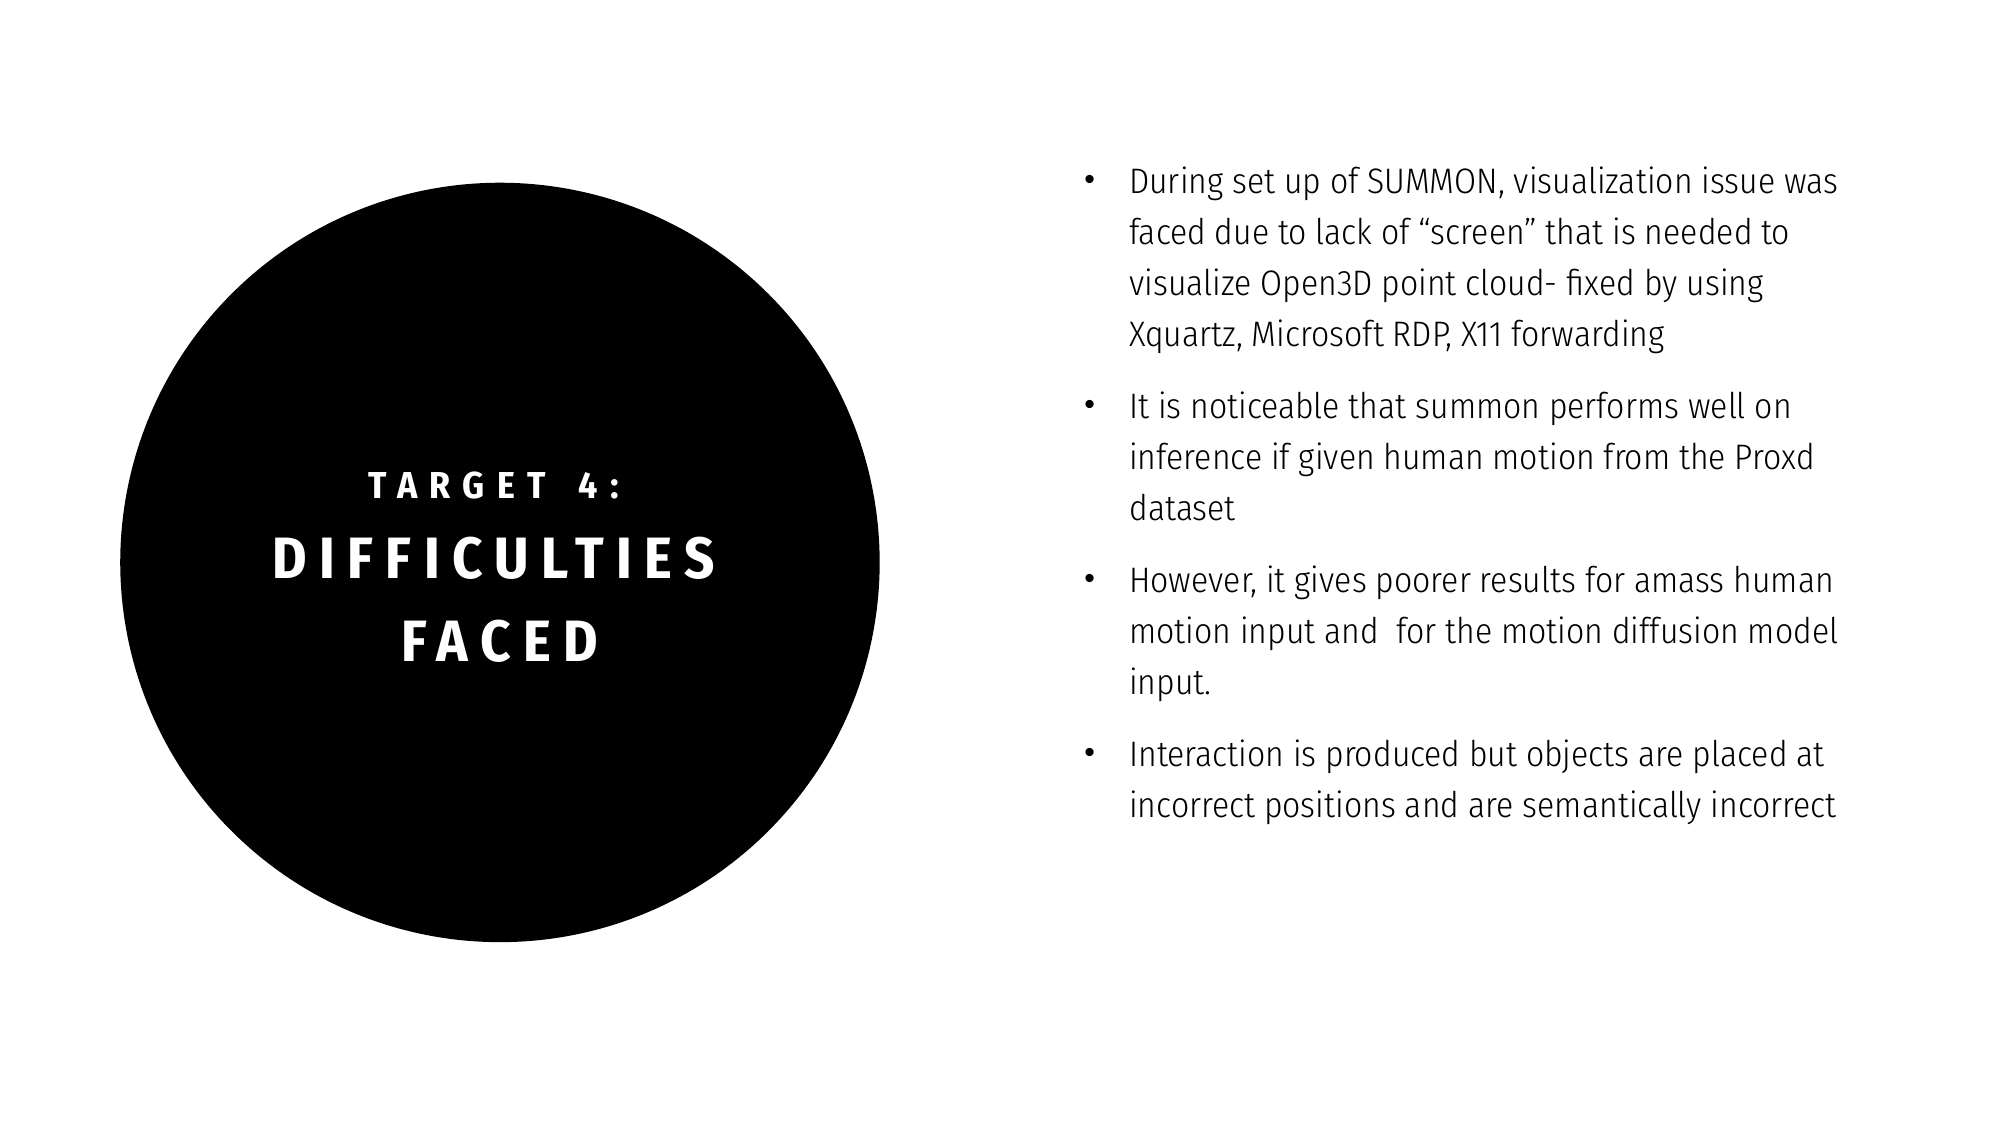

During set up of SUMMON, visualization issue was faced due to lack of “screen” that is needed to visualize Open3D point cloud- fixed by using Xquartz, Microsoft RDP, X11 forwarding
It is noticeable that summon performs well on inference if given human motion from the Proxd dataset
However, it gives poorer results for amass human motion input and  for the motion diffusion model input.
Interaction is produced but objects are placed at incorrect positions and are semantically incorrect

# Target 4: DIFFICULTIES FACED